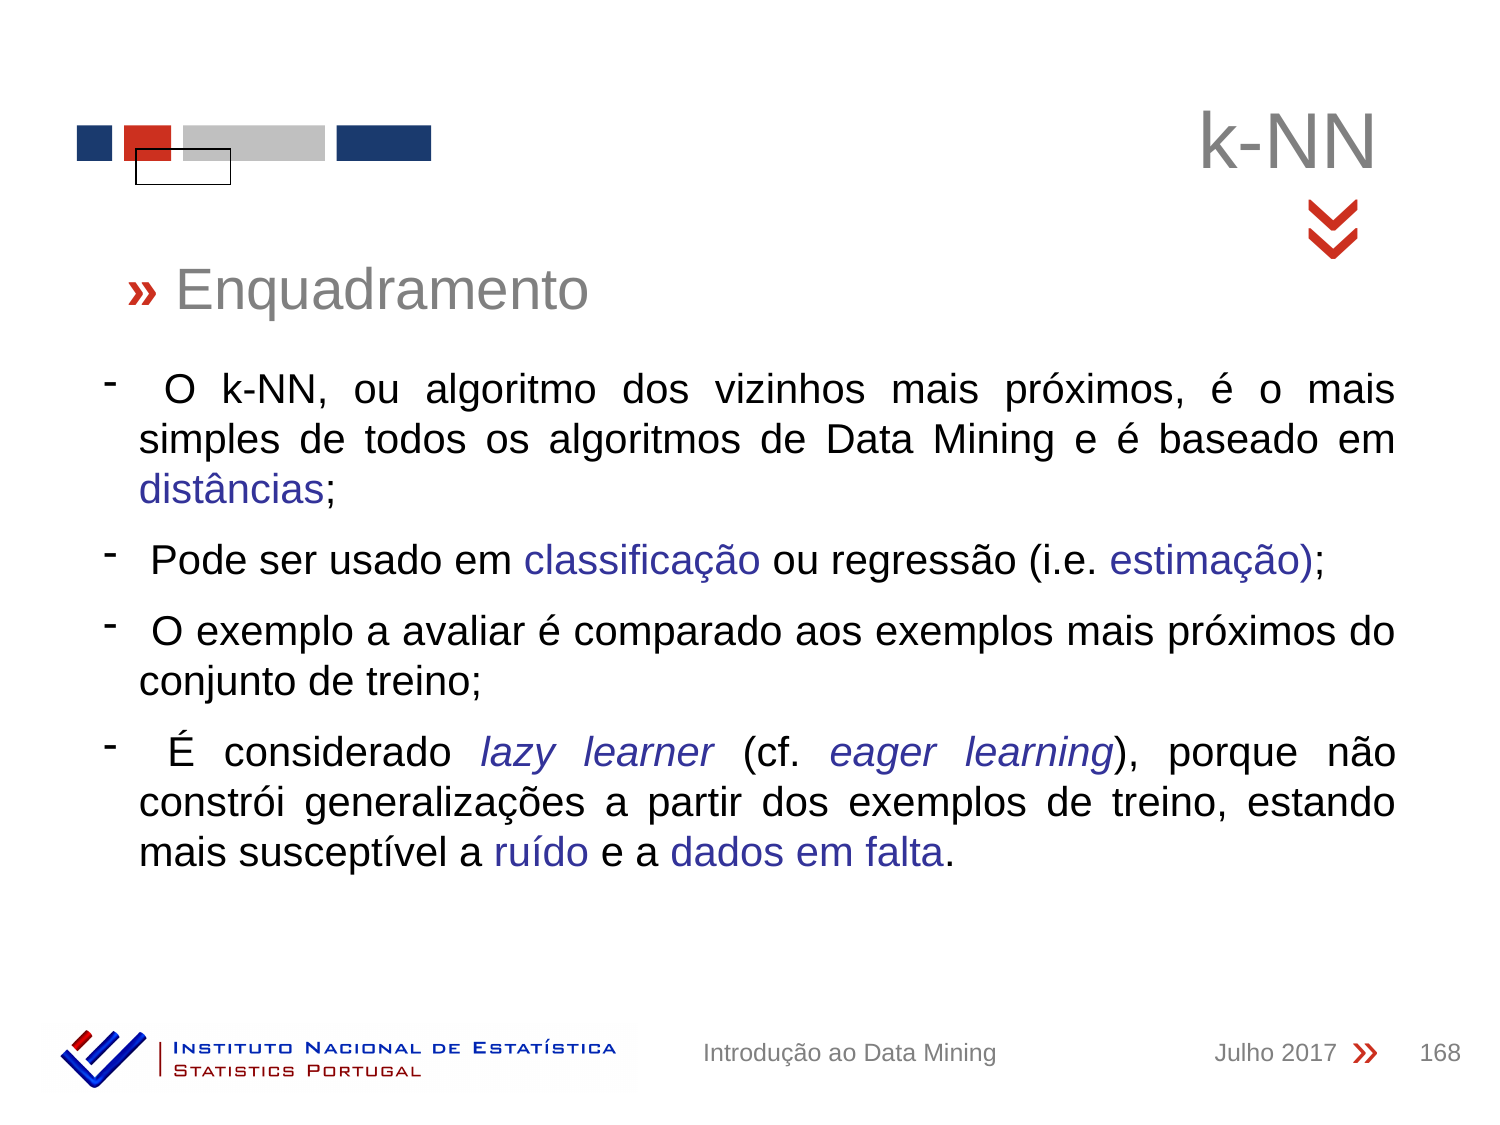

k-NN
«
» Enquadramento
 O k-NN, ou algoritmo dos vizinhos mais próximos, é o mais simples de todos os algoritmos de Data Mining e é baseado em distâncias;
 Pode ser usado em classificação ou regressão (i.e. estimação);
 O exemplo a avaliar é comparado aos exemplos mais próximos do conjunto de treino;
 É considerado lazy learner (cf. eager learning), porque não constrói generalizações a partir dos exemplos de treino, estando mais susceptível a ruído e a dados em falta.
Introdução ao Data Mining
Julho 2017
168
«